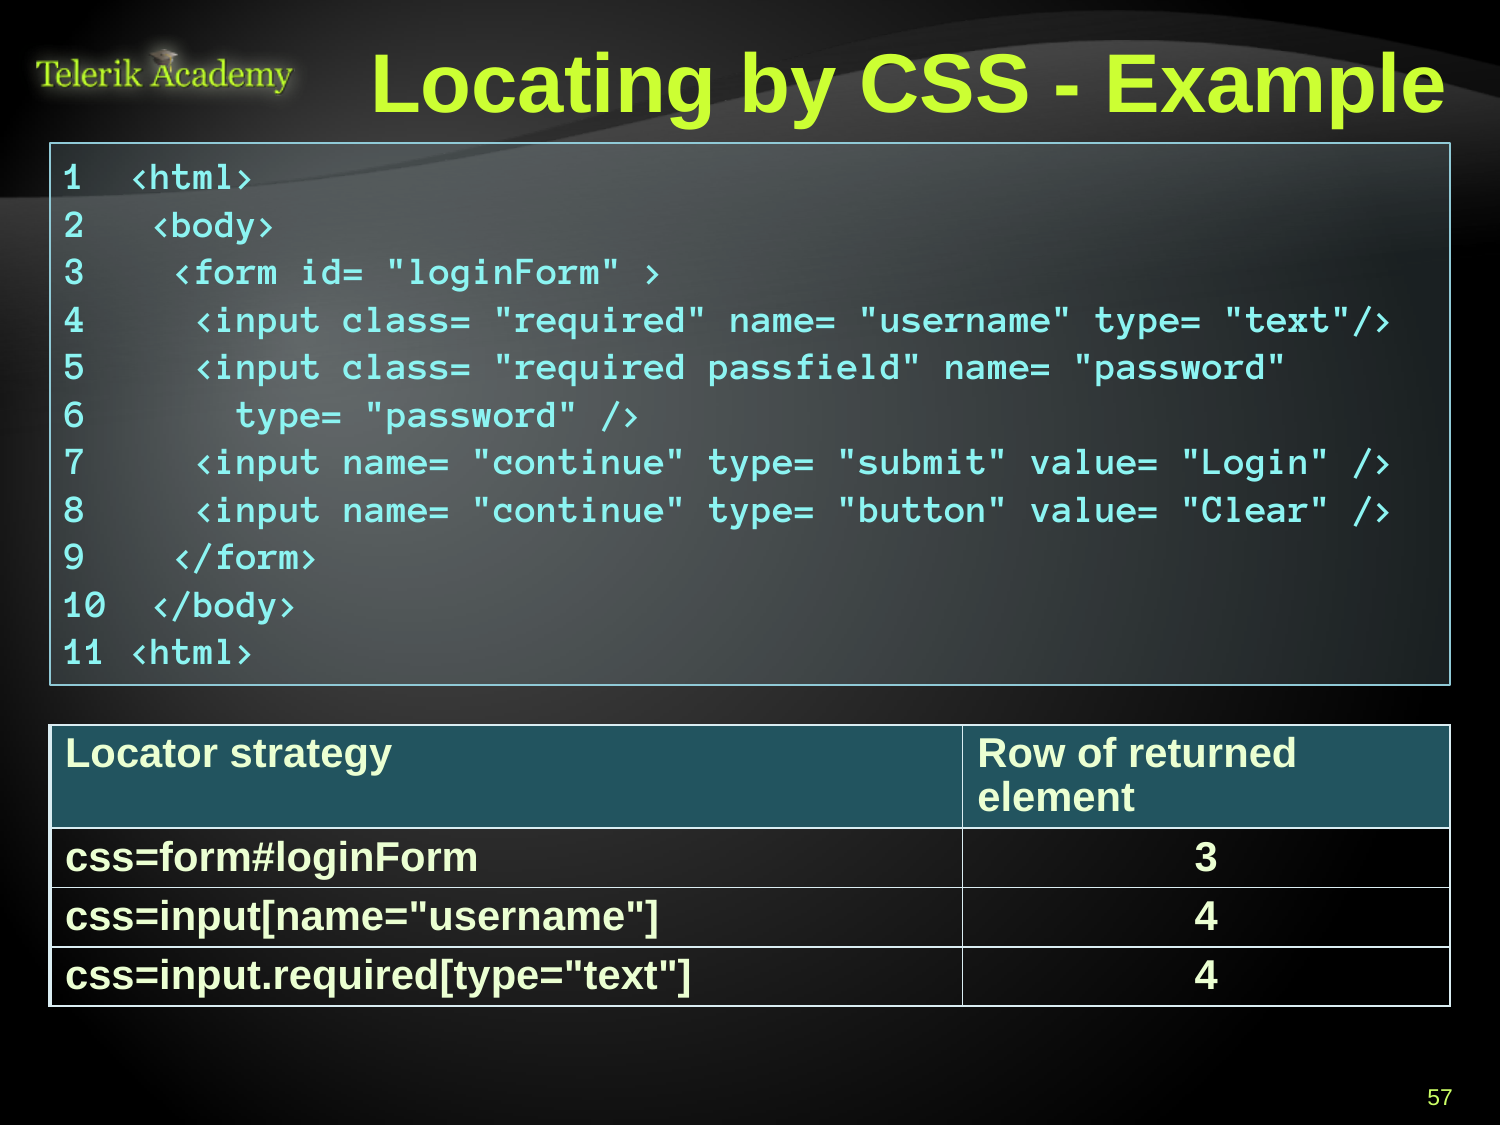

# Locating by CSS - Example
1  <html>
2   <body>
3    <form id= "loginForm" >
4     <input class= "required" name= "username" type= "text"/>
5     <input class= "required passfield" name= "password"
6       type= "password" />
7     <input name= "continue" type= "submit" value= "Login" />
8     <input name= "continue" type= "button" value= "Clear" />
9    </form>
10  </body>
11 <html>
| Locator strategy | Row of returned element |
| --- | --- |
| css=form#loginForm | 3 |
| css=input[name="username"] | 4 |
| css=input.required[type="text"] | 4 |
57